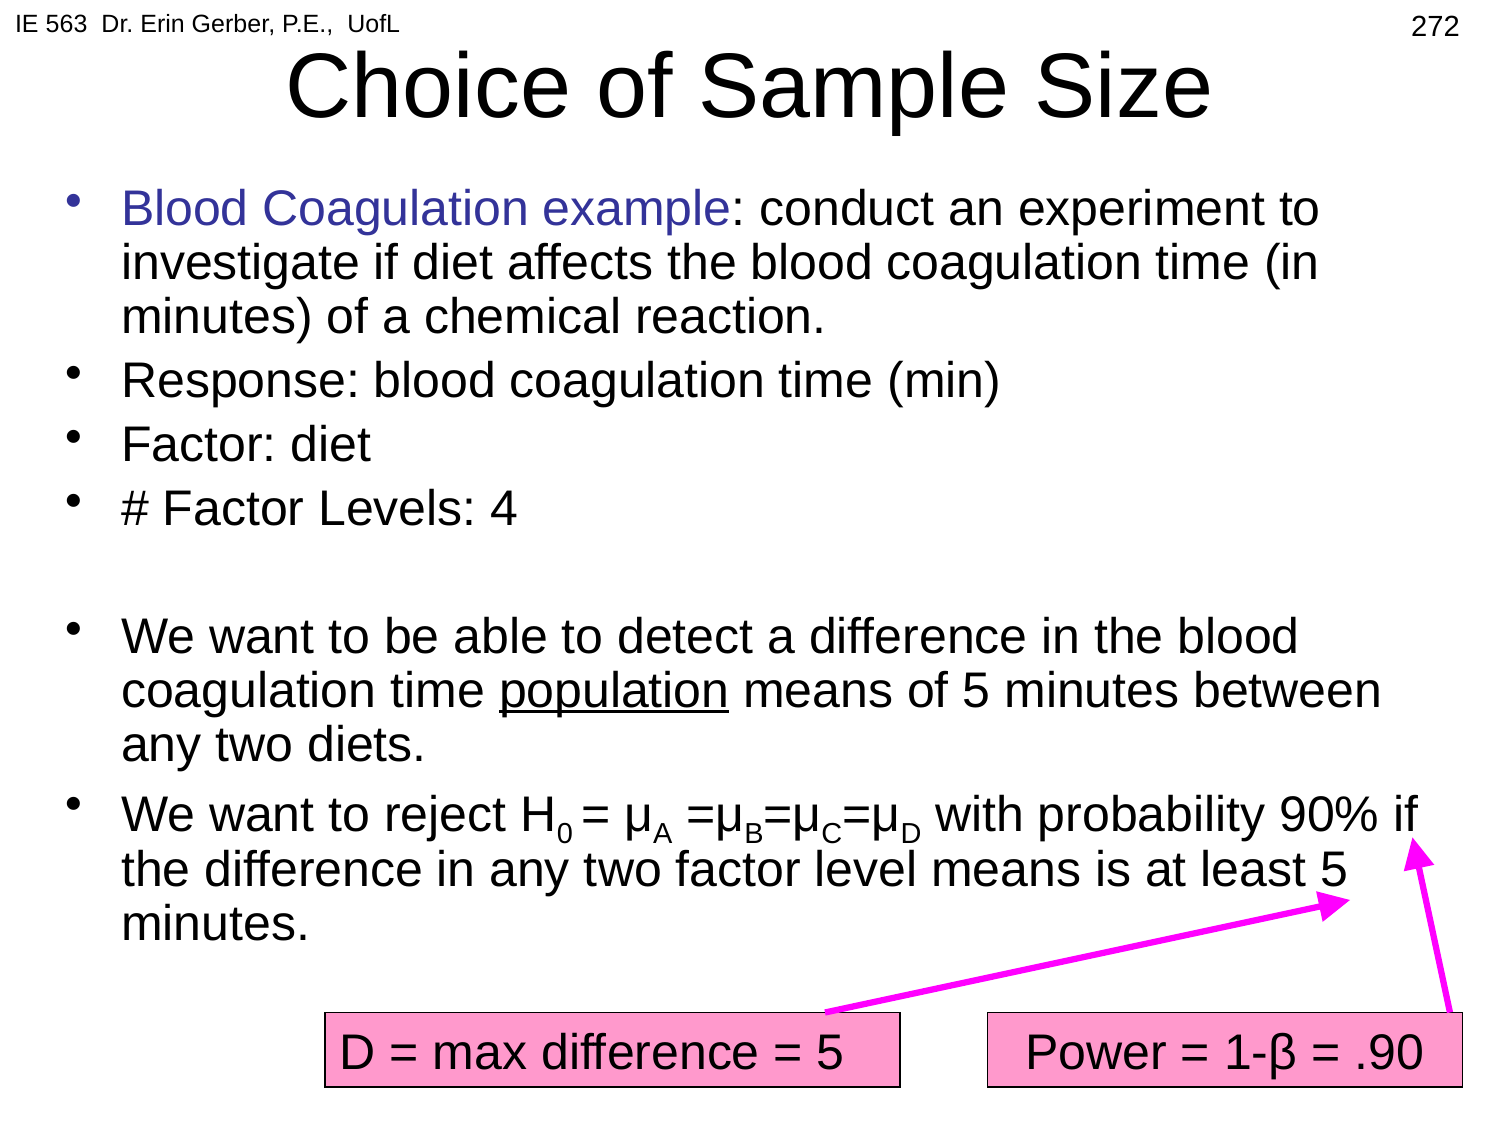

IE 563  Dr. Erin Gerber, P.E.,  UofL
272
# Choice of Sample Size
Blood Coagulation example: conduct an experiment to investigate if diet affects the blood coagulation time (in minutes) of a chemical reaction.
Response: blood coagulation time (min)
Factor: diet
# Factor Levels: 4

We want to be able to detect a difference in the blood coagulation time population means of 5 minutes between any two diets.
We want to reject H0 = μA =μB=μC=μD with probability 90% if the difference in any two factor level means is at least 5 minutes.

D = max difference = 5
Power = 1-β = .90